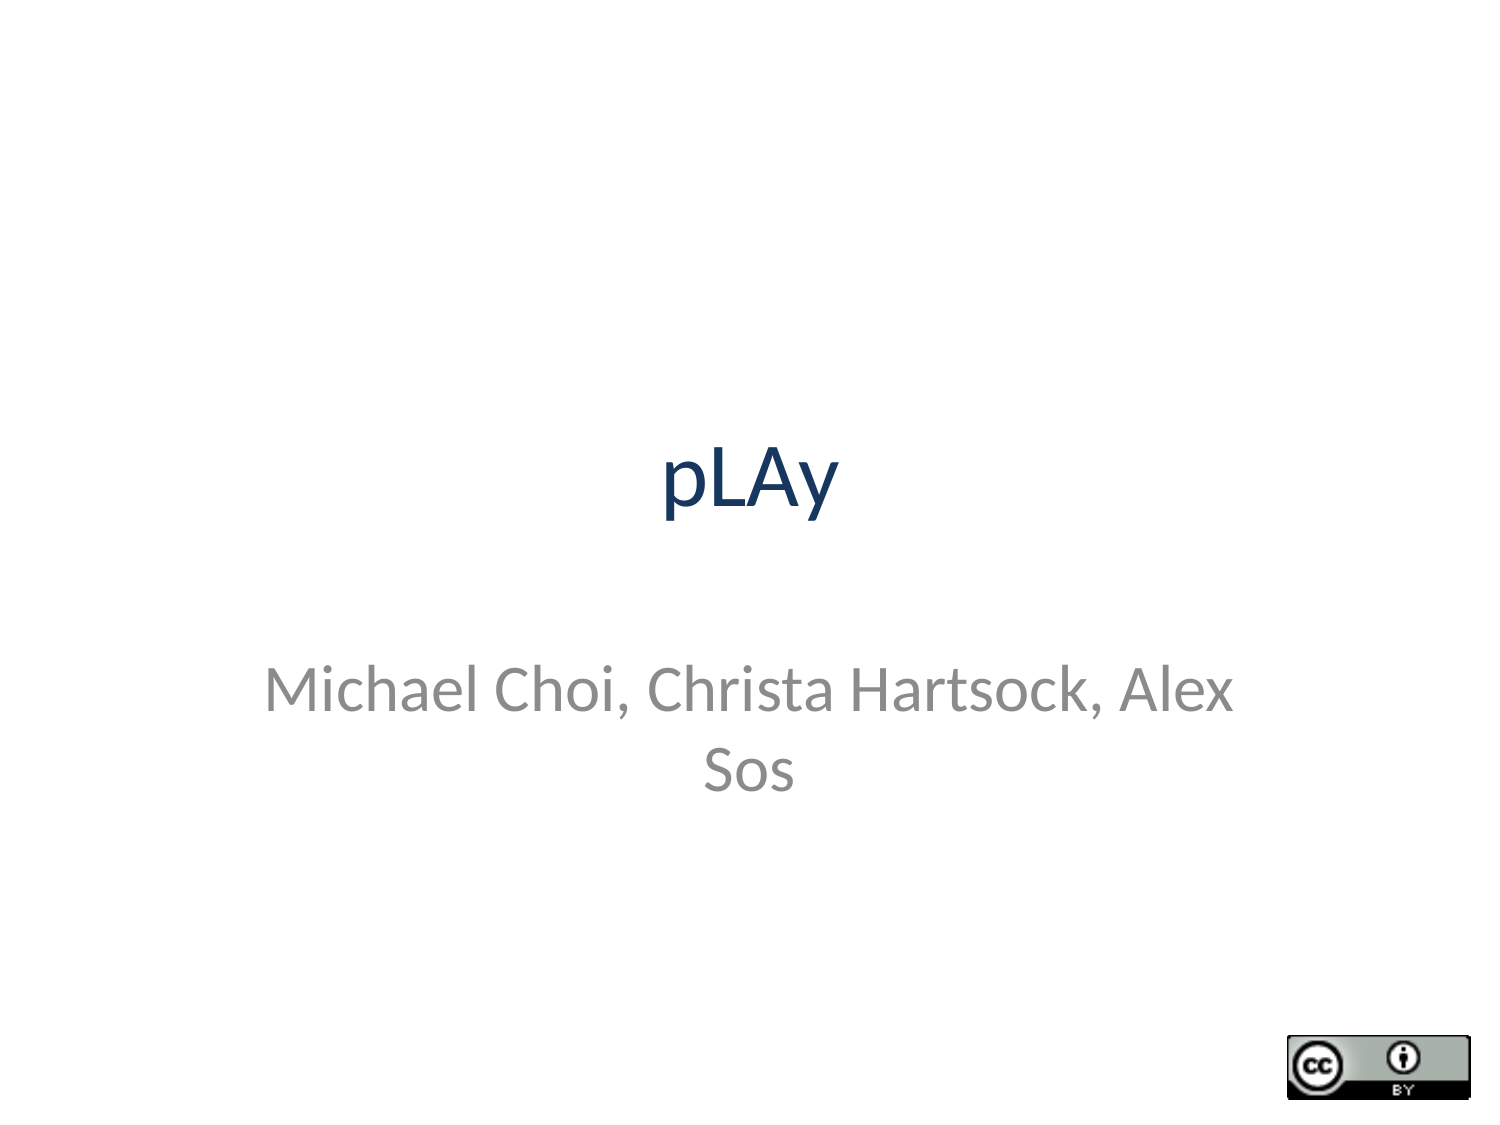

# pLAy
Michael Choi, Christa Hartsock, Alex Sos